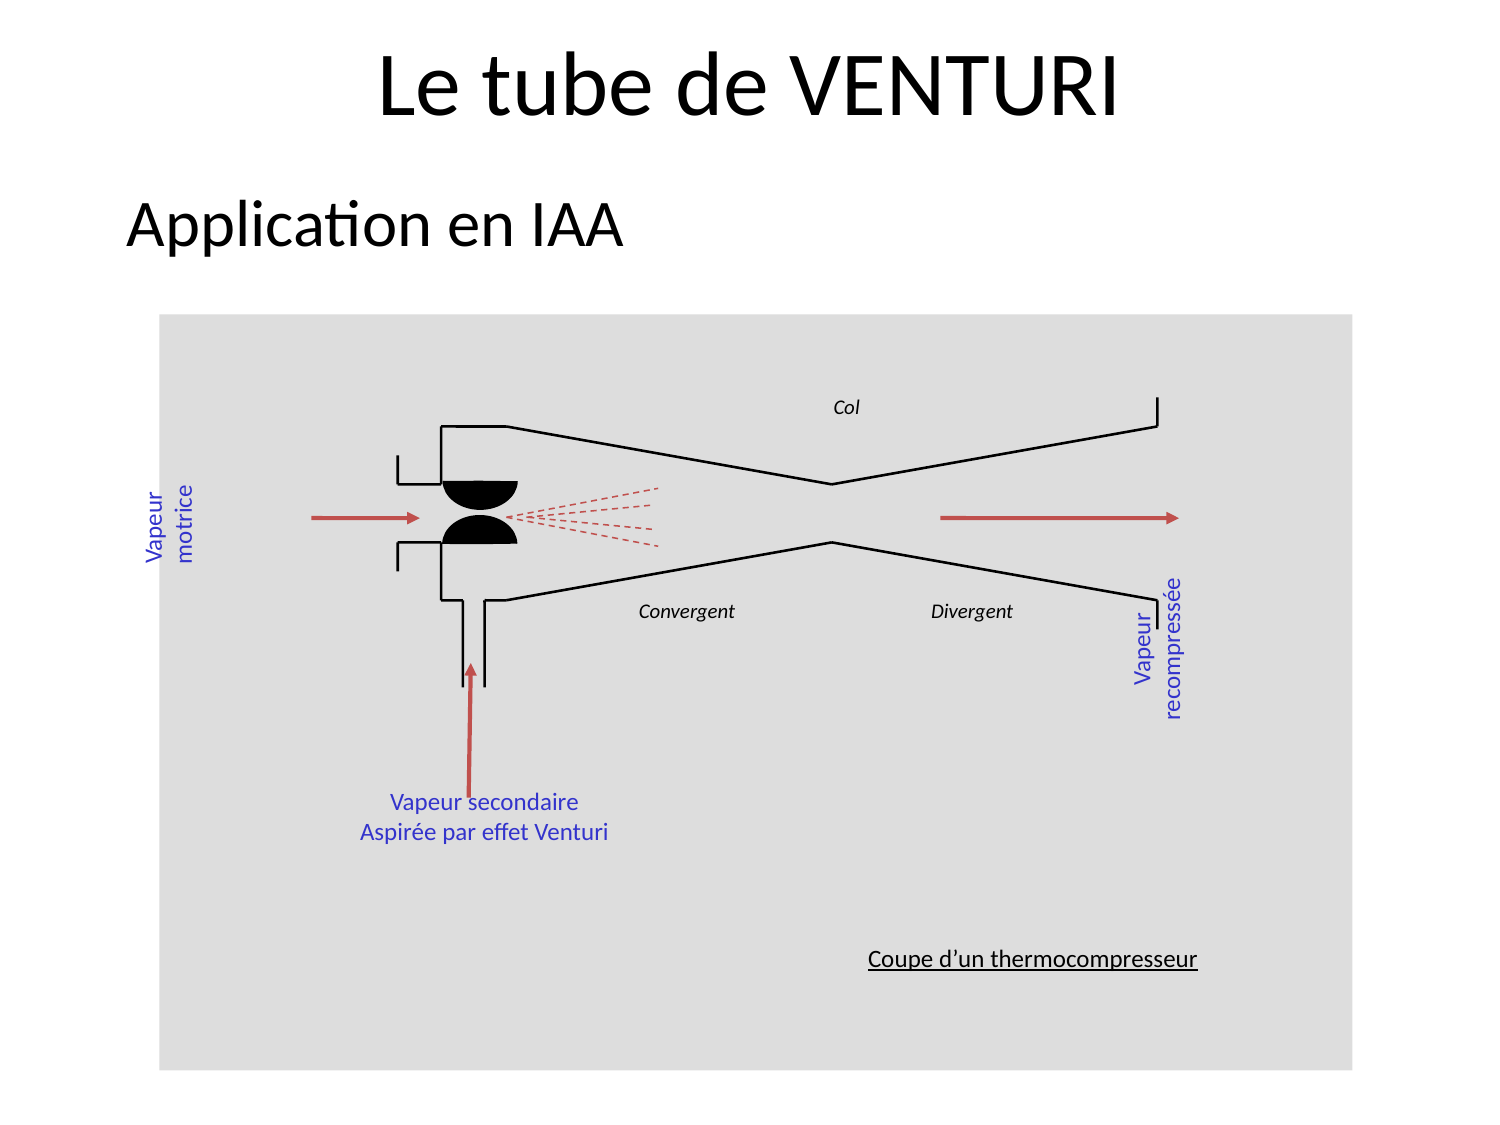

Le tube de VENTURI
Application en IAA

Col

Vapeur
motrice

Vapeur
recompressée
Convergent
Divergent

Vapeur secondaire
Aspirée par effet Venturi
Coupe d’un thermocompresseur